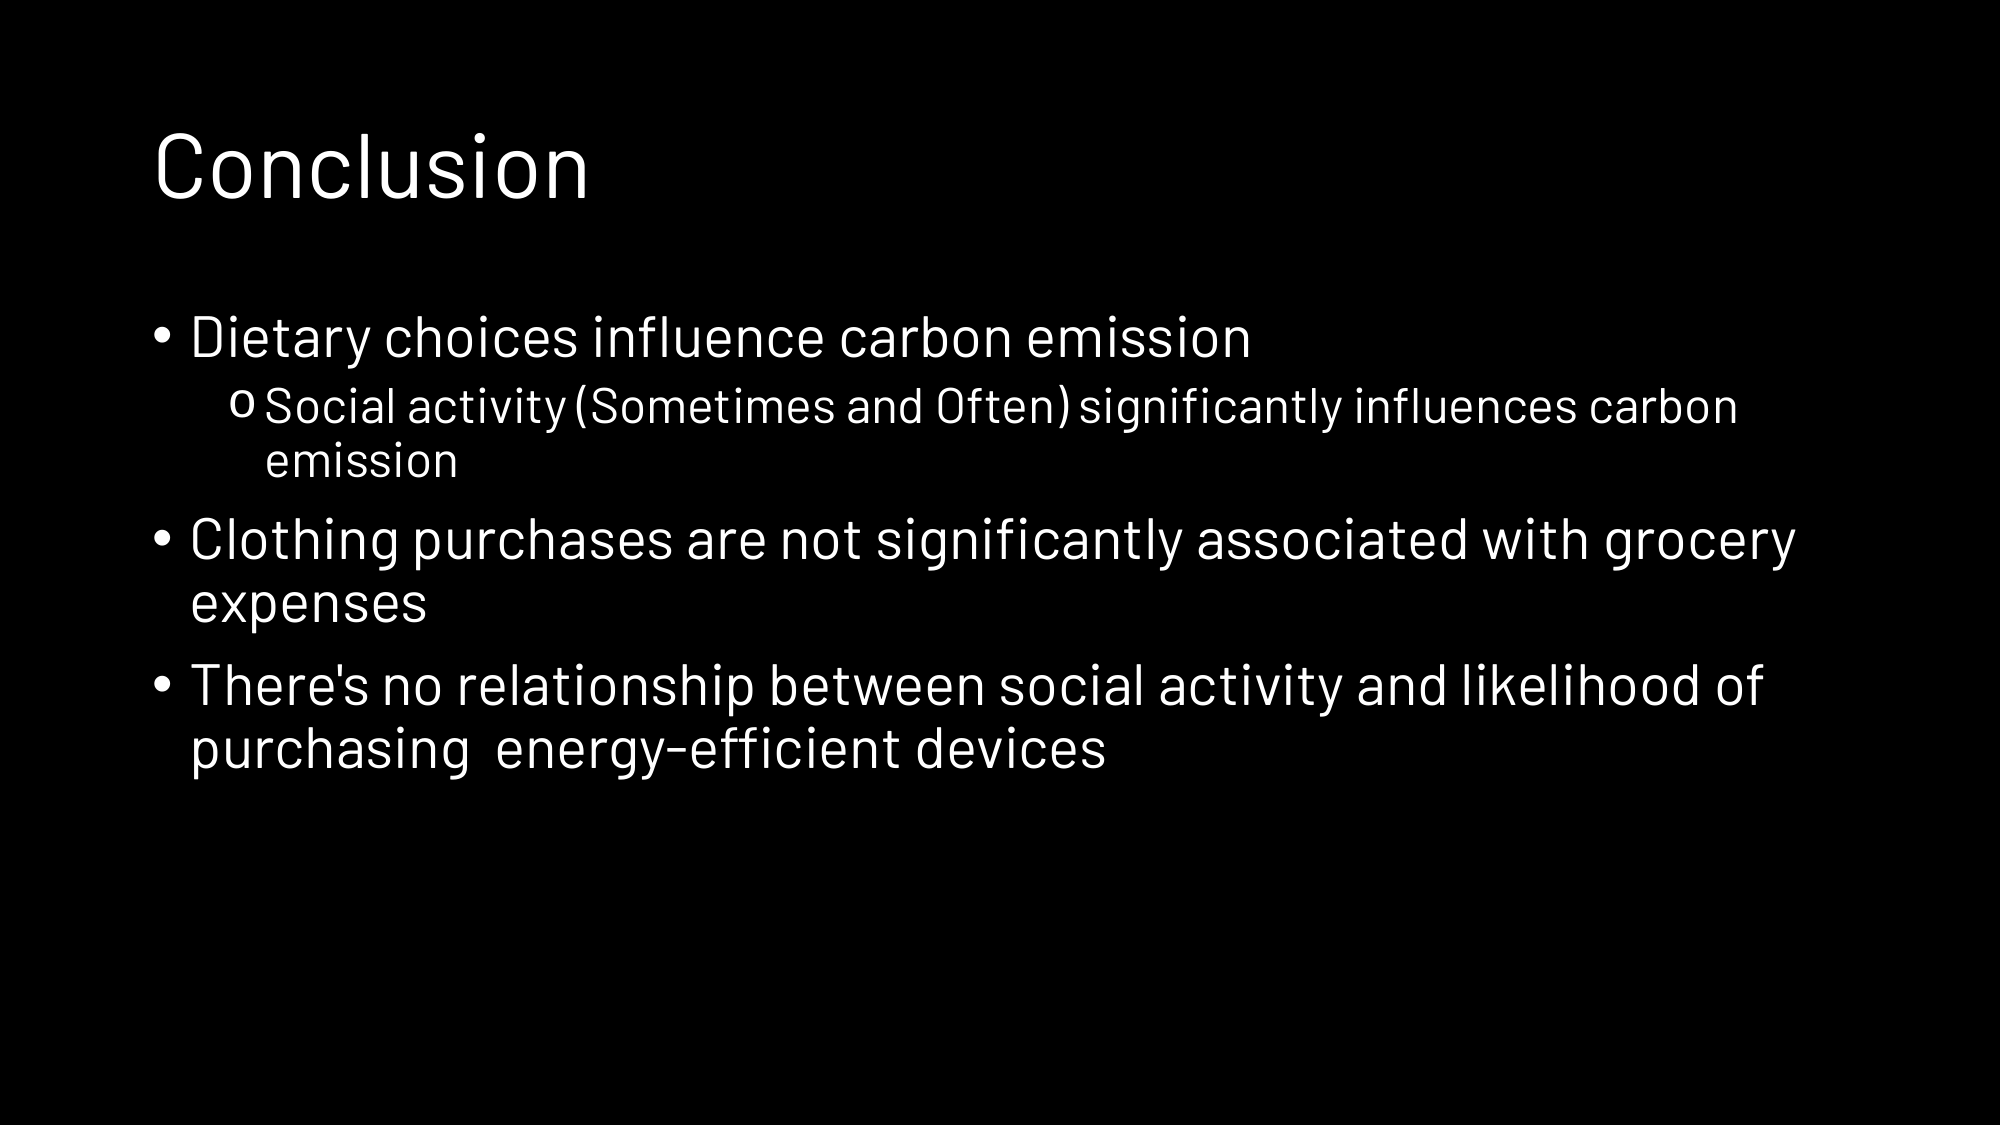

# Conclusion
Dietary choices influence carbon emission
Social activity (Sometimes and Often) significantly influences carbon emission
Clothing purchases are not significantly associated with grocery expenses
There's no relationship between social activity and likelihood of purchasing  energy-efficient devices